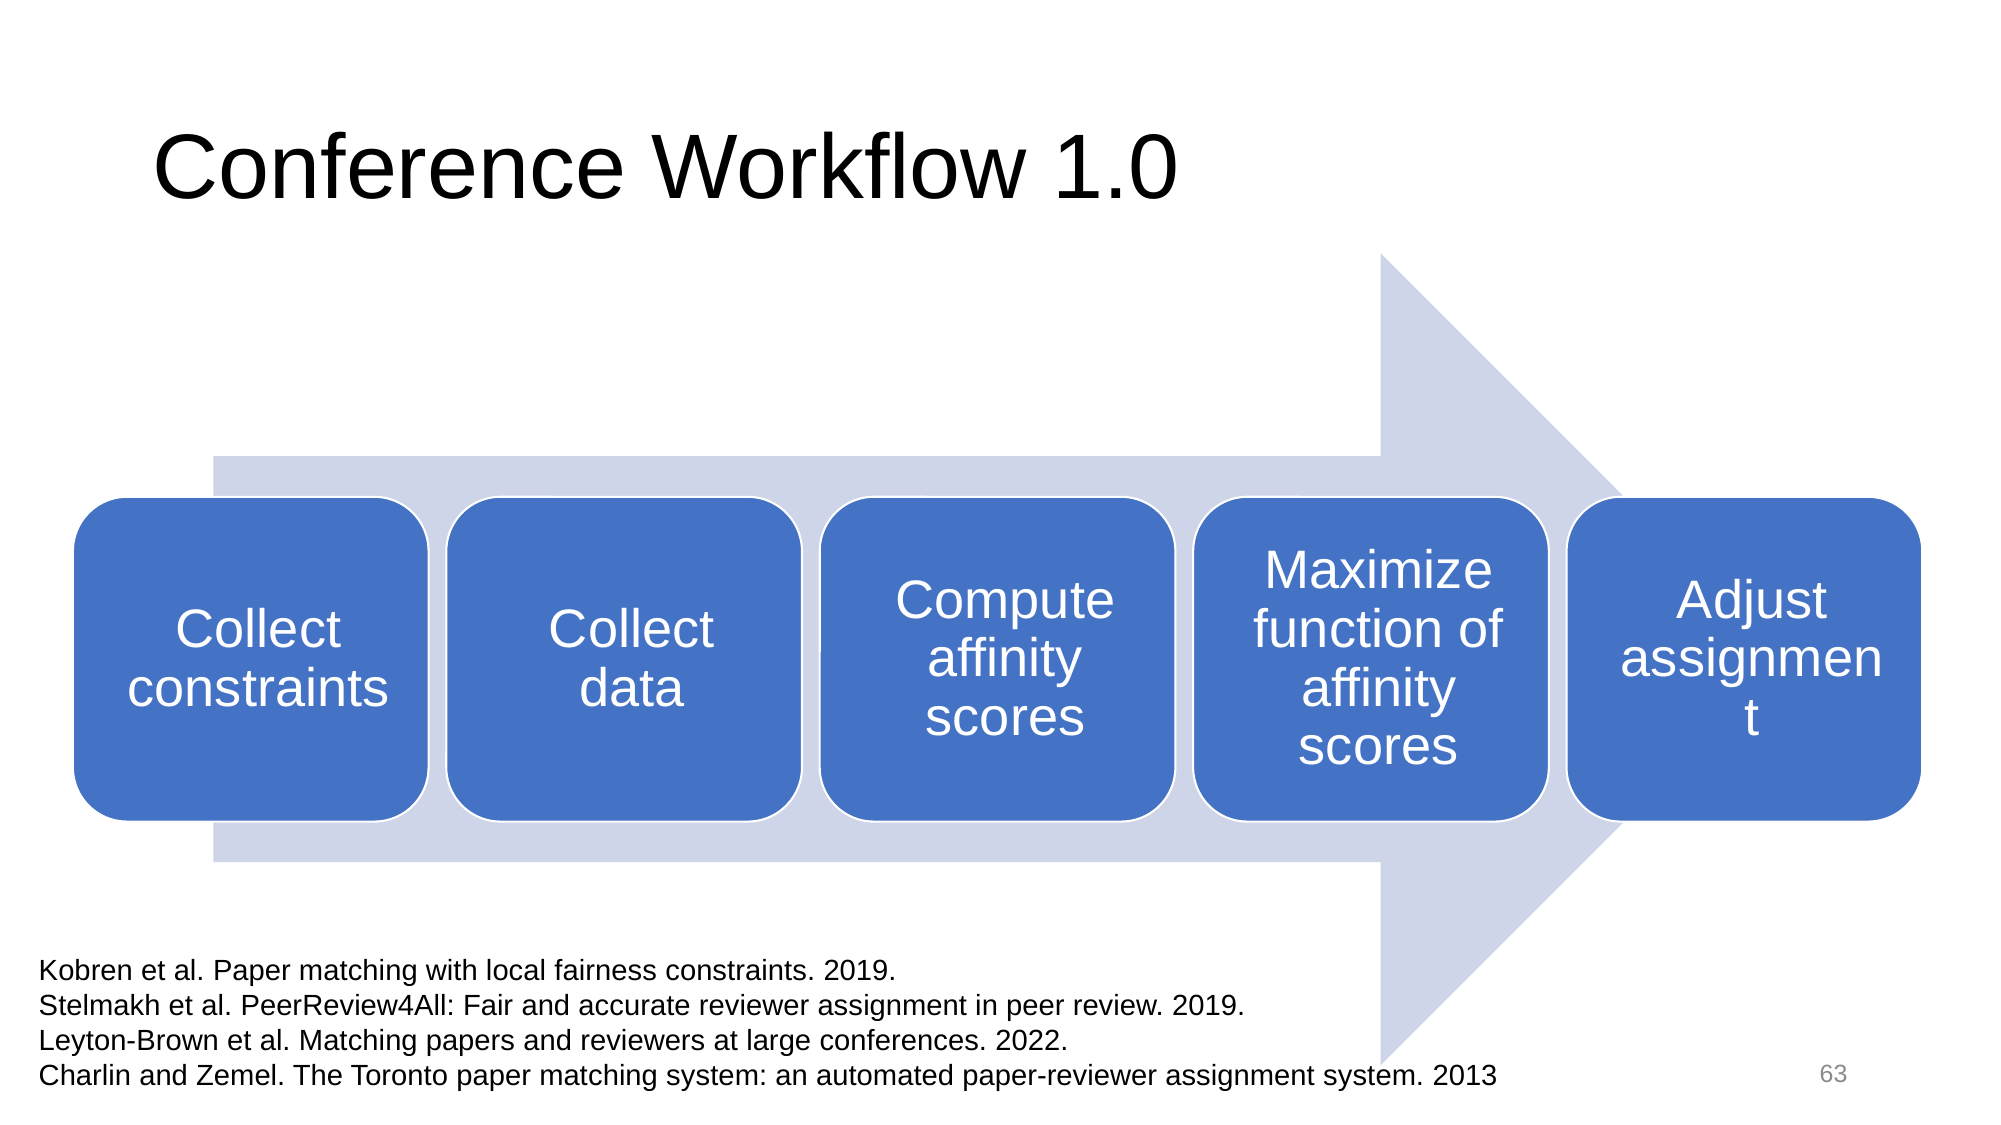

# Conference Workflow 1.0
Collect constraints
Collect data
Compute affinity scores
Maximize function of affinity scores
Adjust assignment
Kobren et al. Paper matching with local fairness constraints. 2019.
Stelmakh et al. PeerReview4All: Fair and accurate reviewer assignment in peer review. 2019.
Leyton-Brown et al. Matching papers and reviewers at large conferences. 2022.
Charlin and Zemel. The Toronto paper matching system: an automated paper-reviewer assignment system. 2013

63